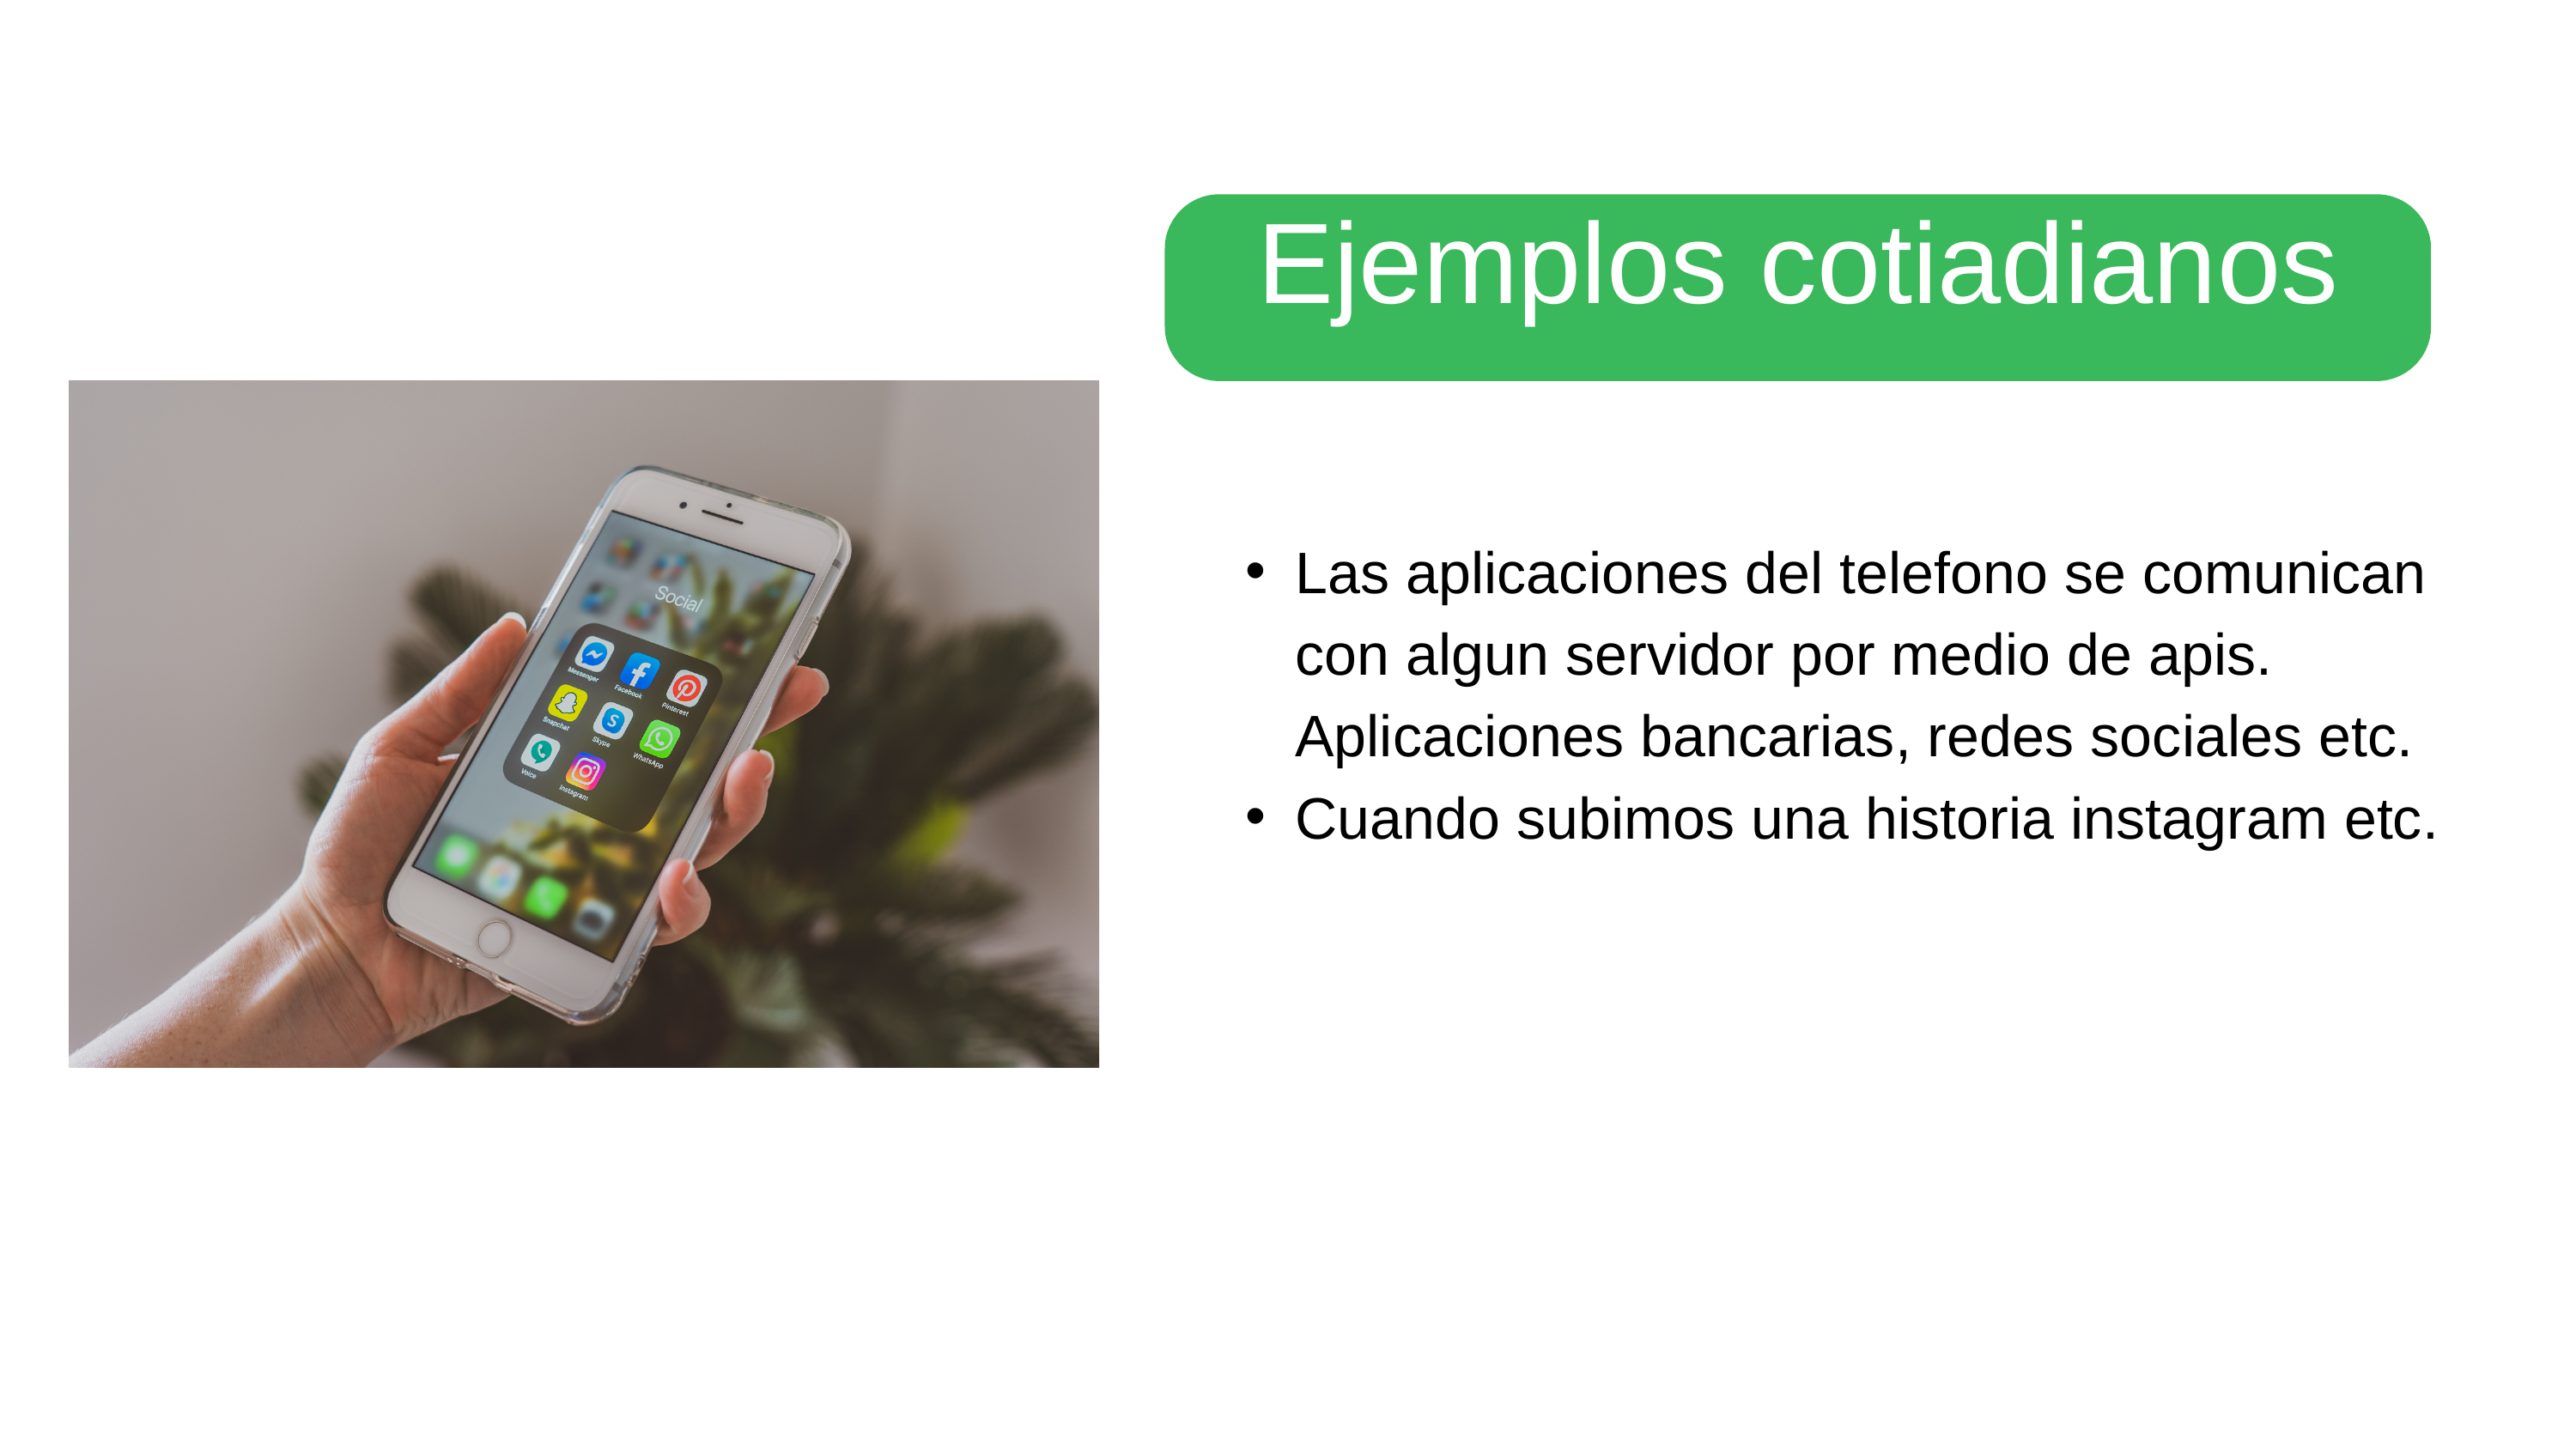

Ejemplos cotiadianos

Las aplicaciones del telefono se comunican con algun servidor por medio de apis. Aplicaciones bancarias, redes sociales etc.
Cuando subimos una historia instagram etc.